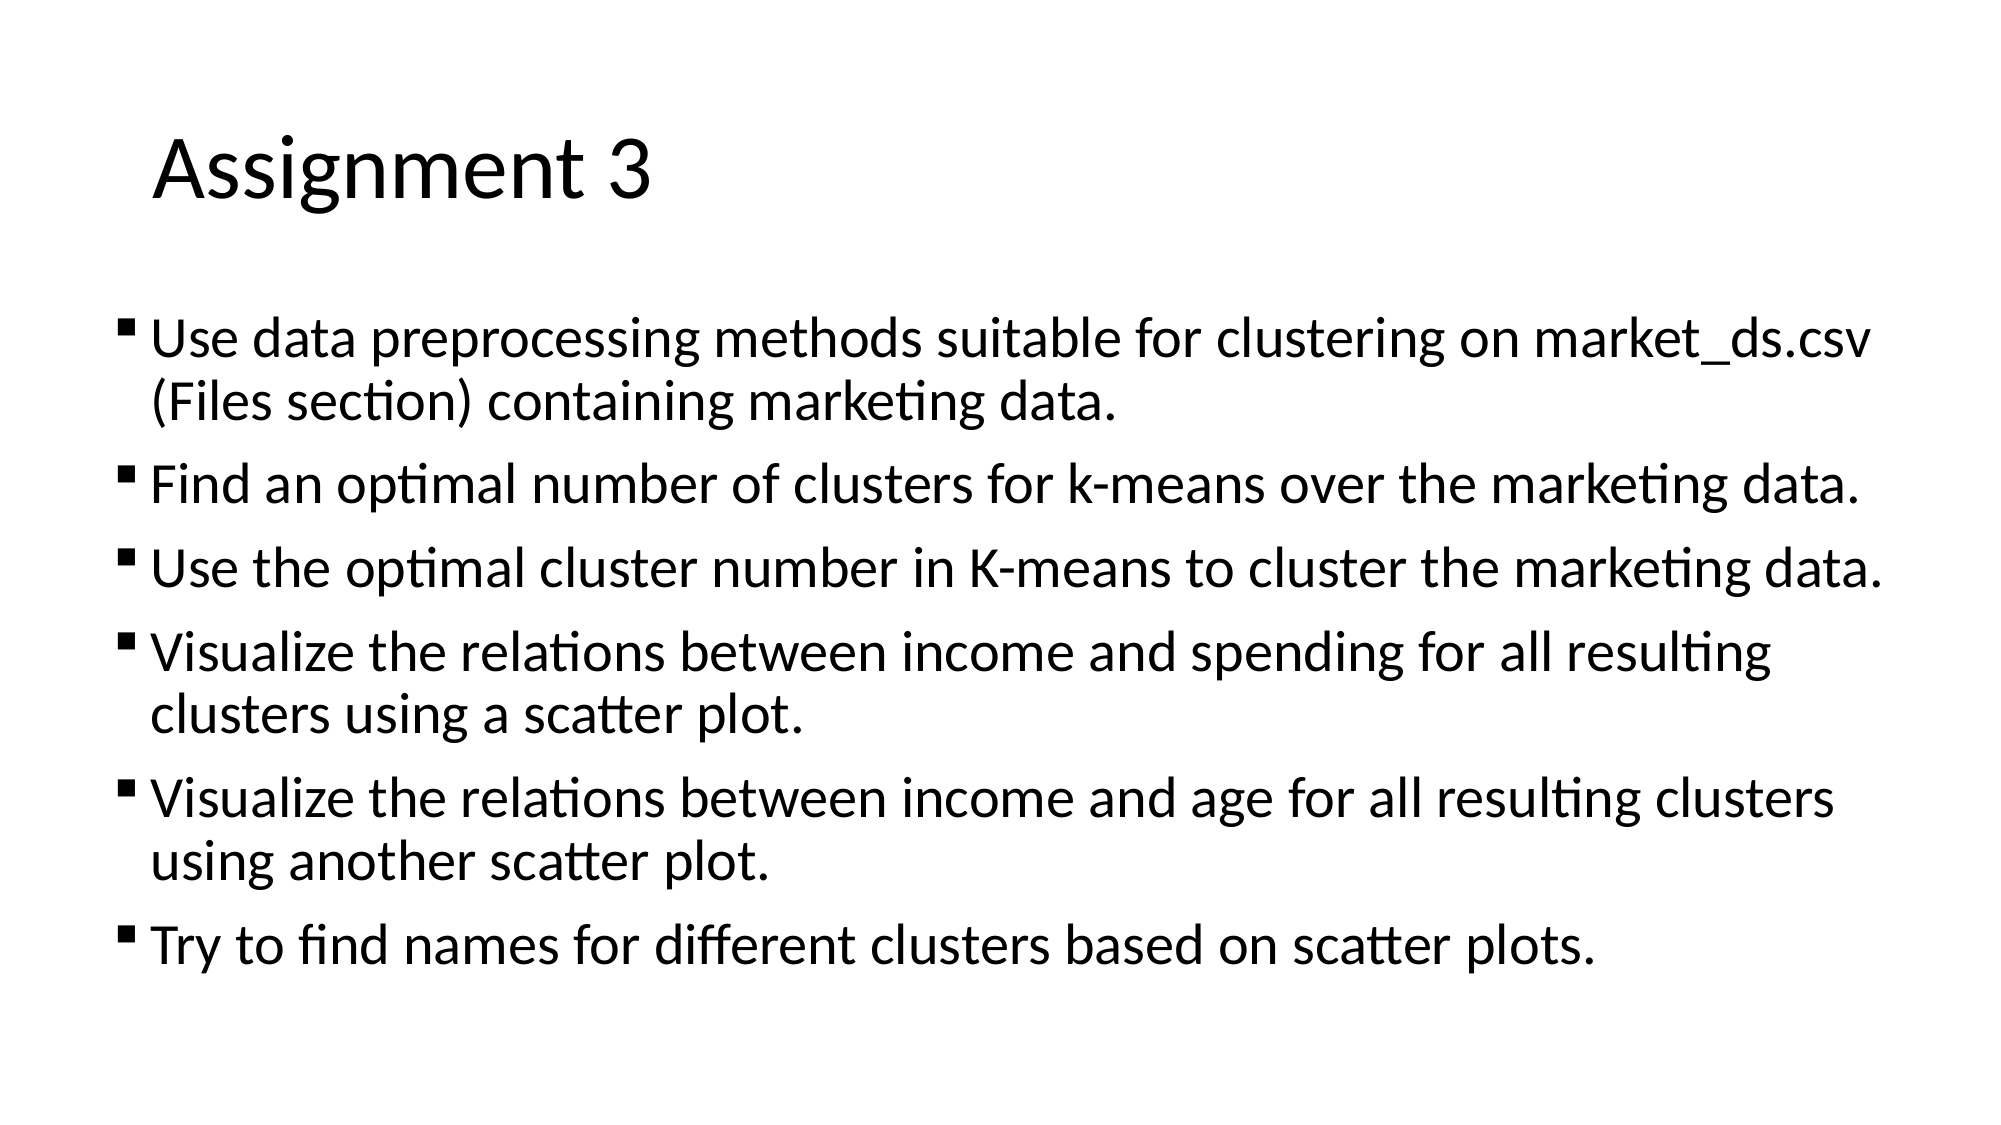

# Assignment 3
Use data preprocessing methods suitable for clustering on market_ds.csv (Files section) containing marketing data.
Find an optimal number of clusters for k-means over the marketing data.
Use the optimal cluster number in K-means to cluster the marketing data.
Visualize the relations between income and spending for all resulting clusters using a scatter plot.
Visualize the relations between income and age for all resulting clusters using another scatter plot.
Try to find names for different clusters based on scatter plots.